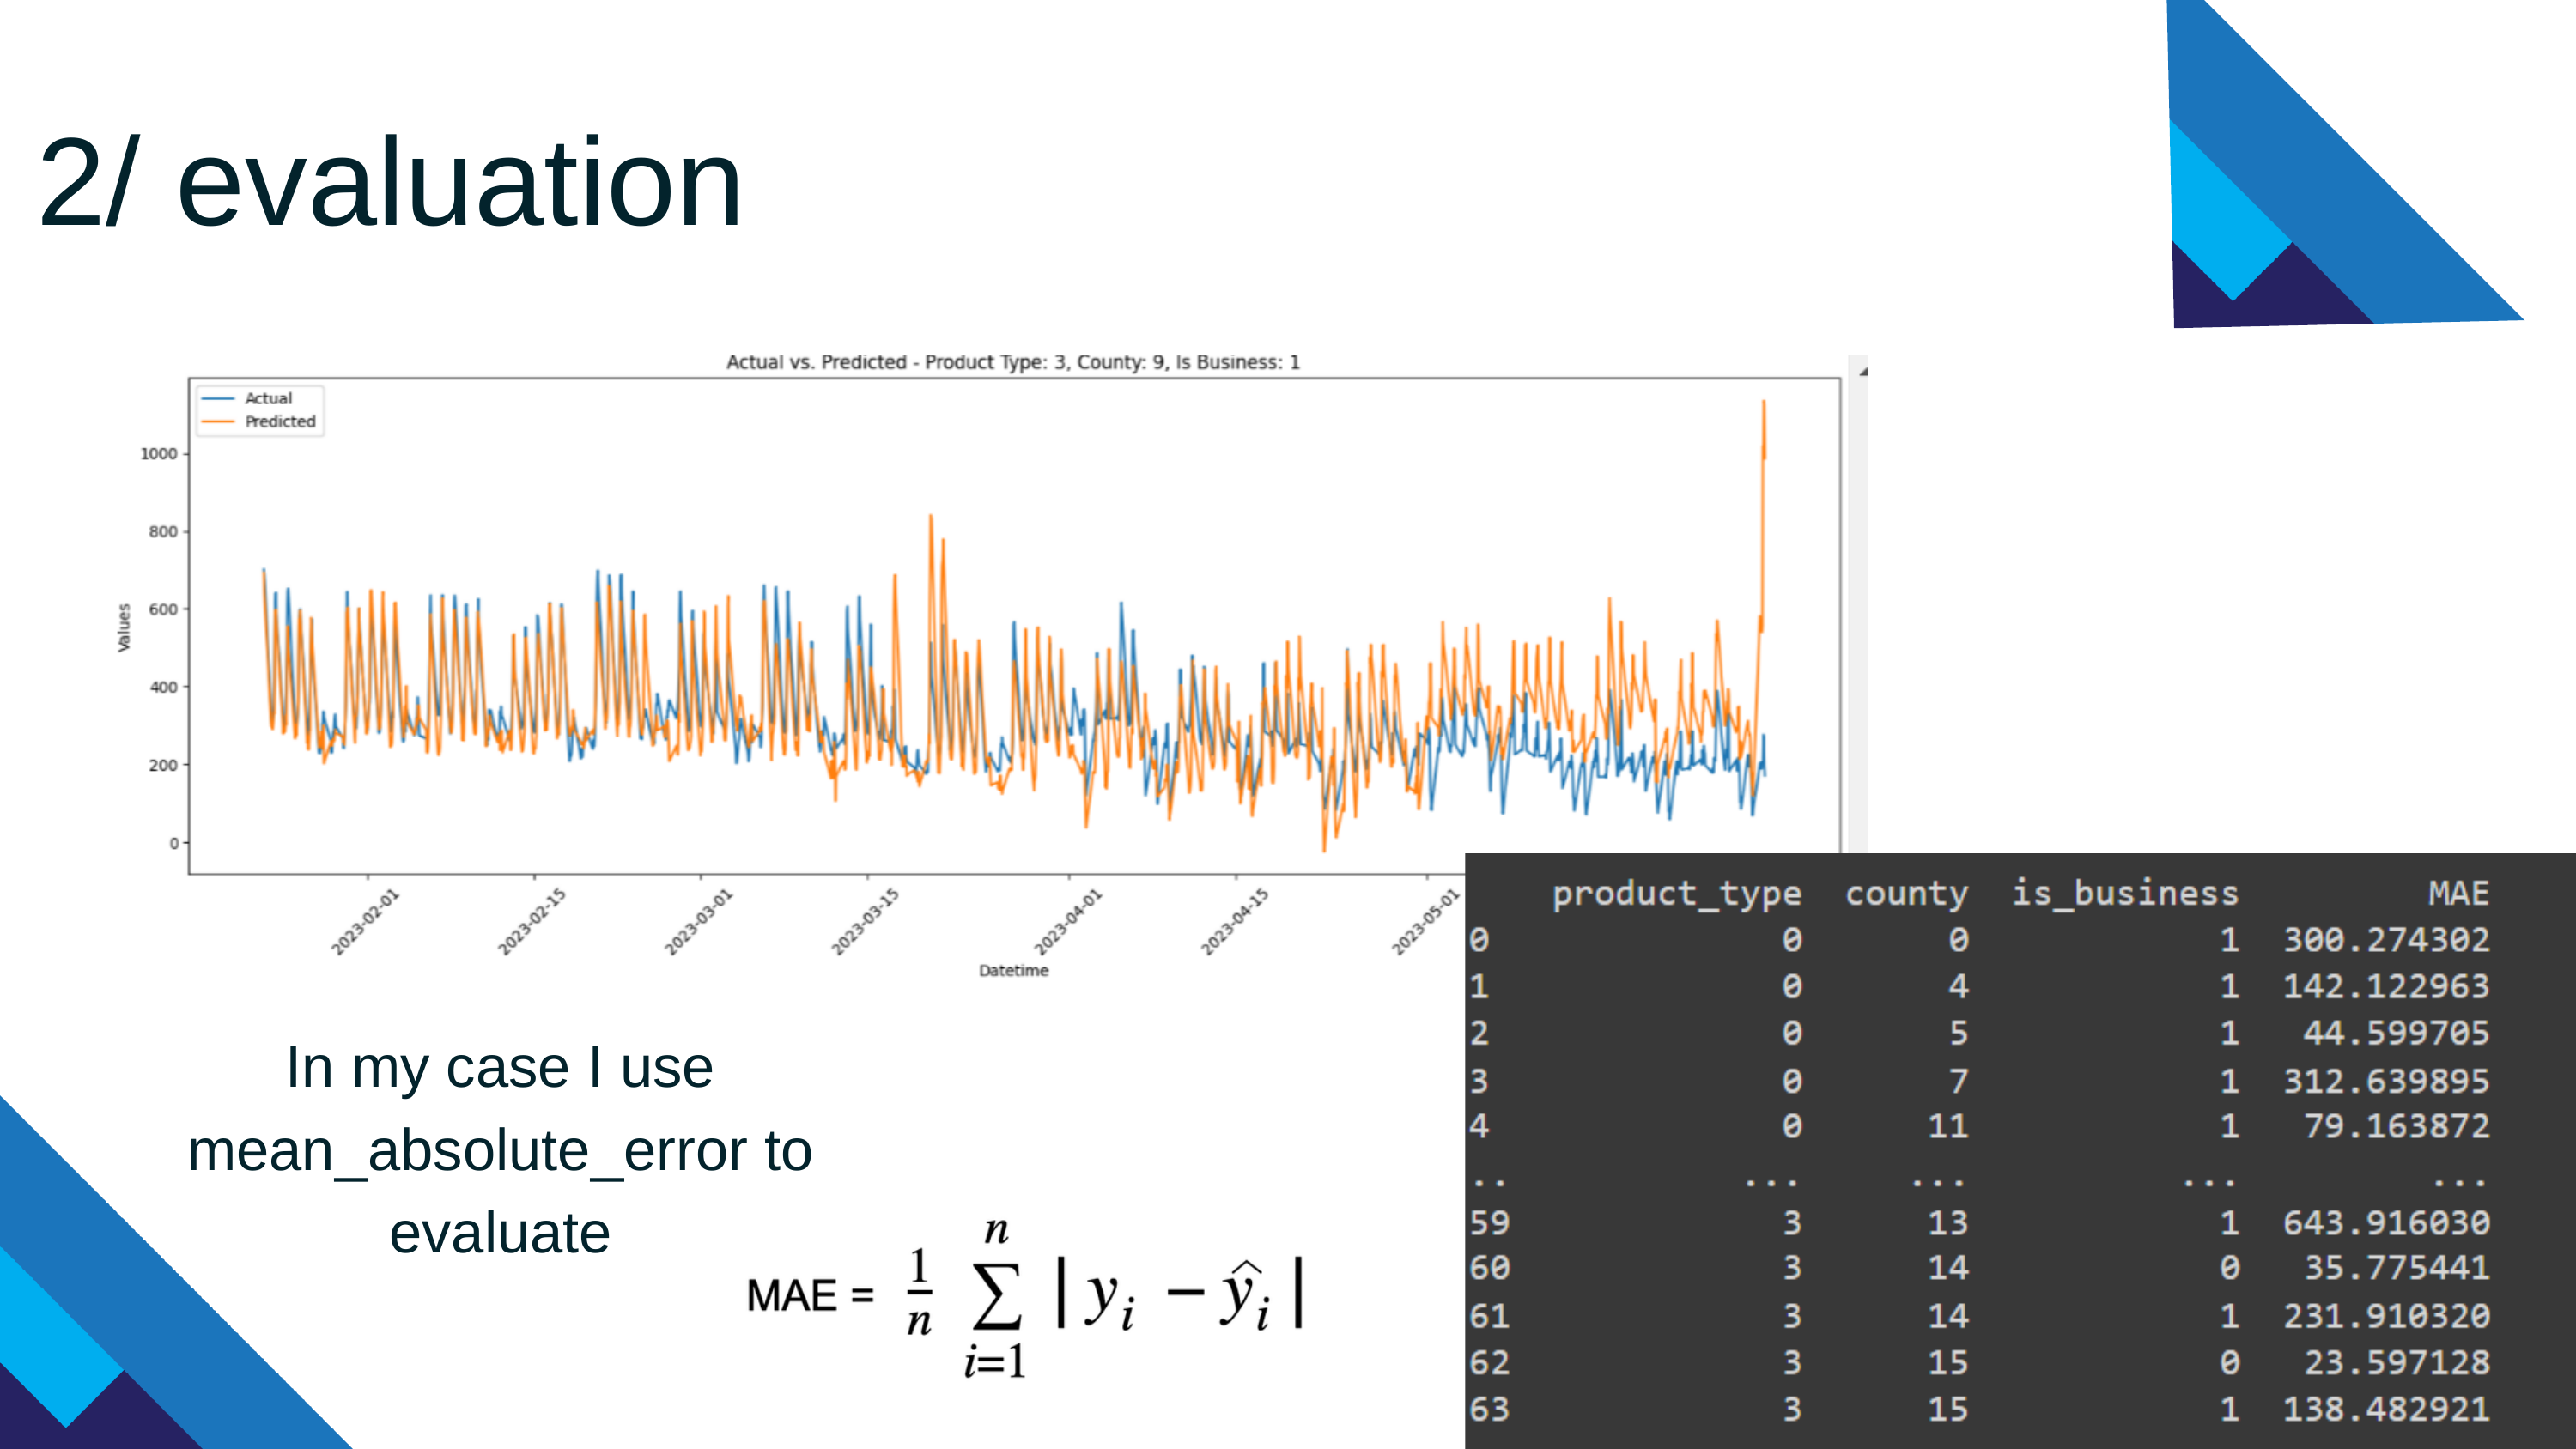

2/ evaluation

In my case I use mean_absolute_error to evaluate